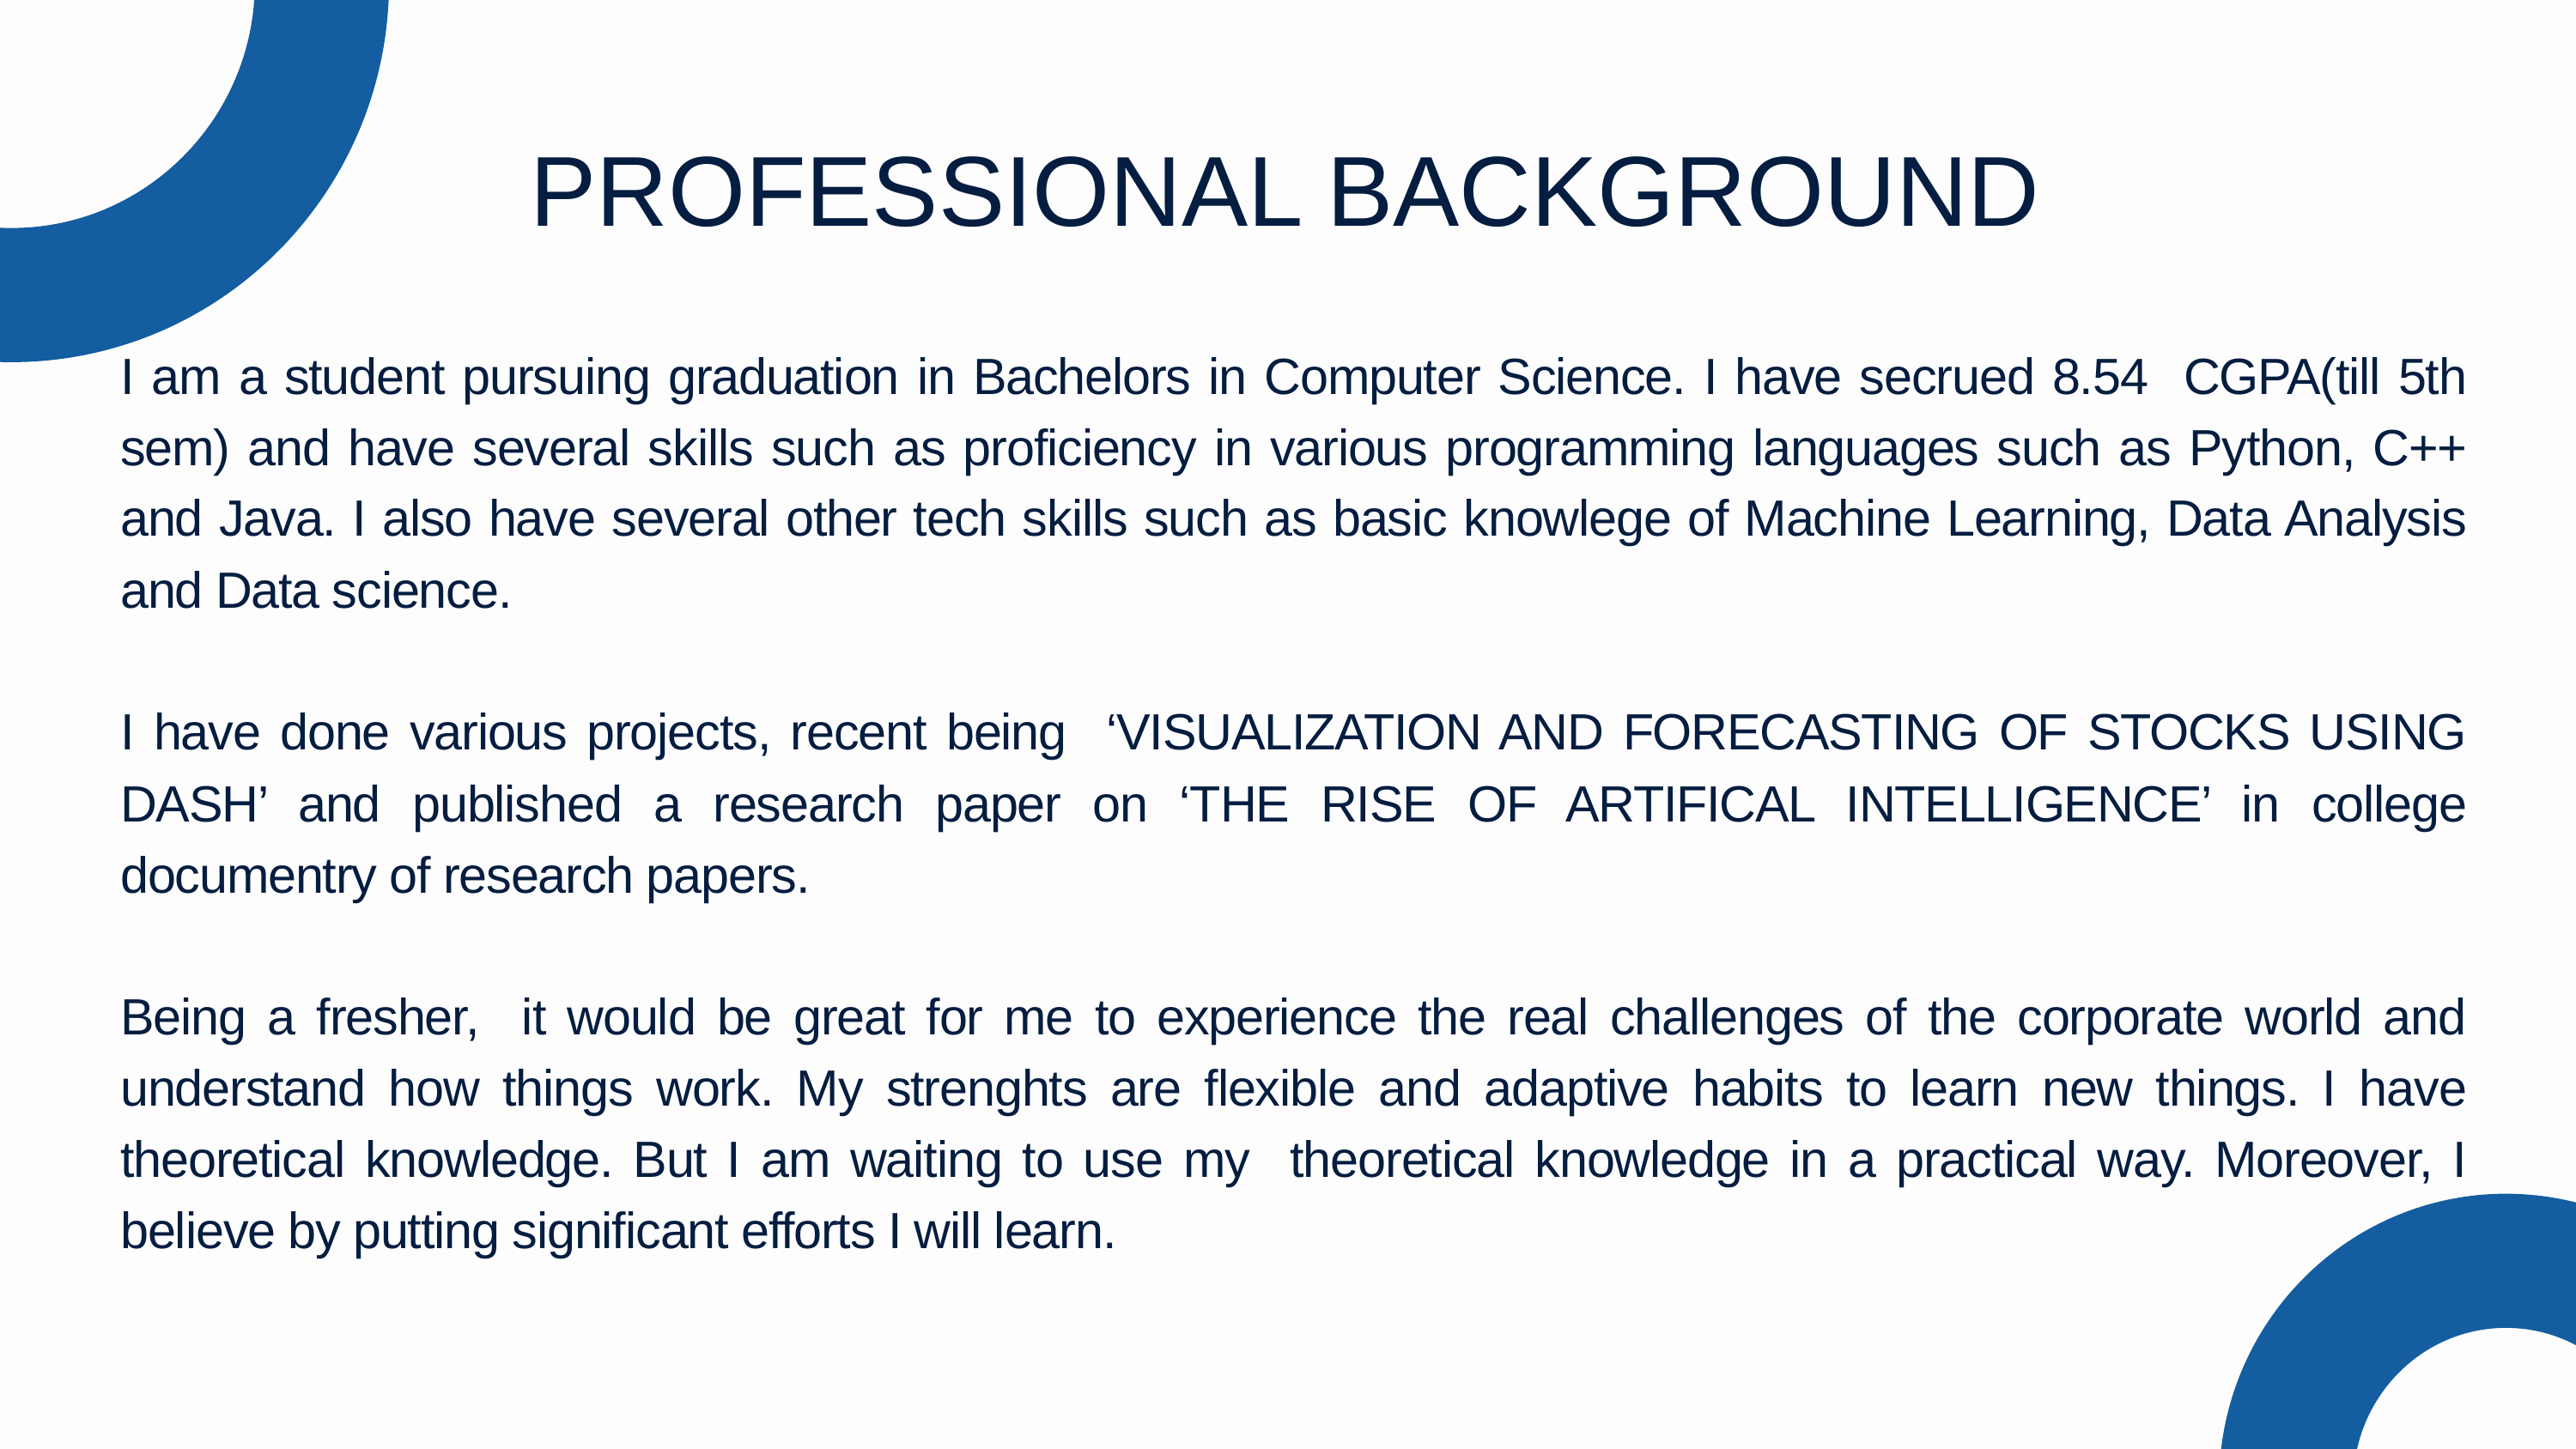

PROFESSIONAL BACKGROUND
I am a student pursuing graduation in Bachelors in Computer Science. I have secrued 8.54  CGPA(till 5th sem) and have several skills such as proficiency in various programming languages such as Python, C++ and Java. I also have several other tech skills such as basic knowlege of Machine Learning, Data Analysis and Data science.

I have done various projects, recent being  ‘VISUALIZATION AND FORECASTING OF STOCKS USING DASH’ and published a research paper on ‘THE RISE OF ARTIFICAL INTELLIGENCE’ in college documentry of research papers.

Being a fresher,  it would be great for me to experience the real challenges of the corporate world and understand how things work. My strenghts are flexible and adaptive habits to learn new things. I have theoretical knowledge. But I am waiting to use my  theoretical knowledge in a practical way. Moreover, I believe by putting significant efforts I will learn.